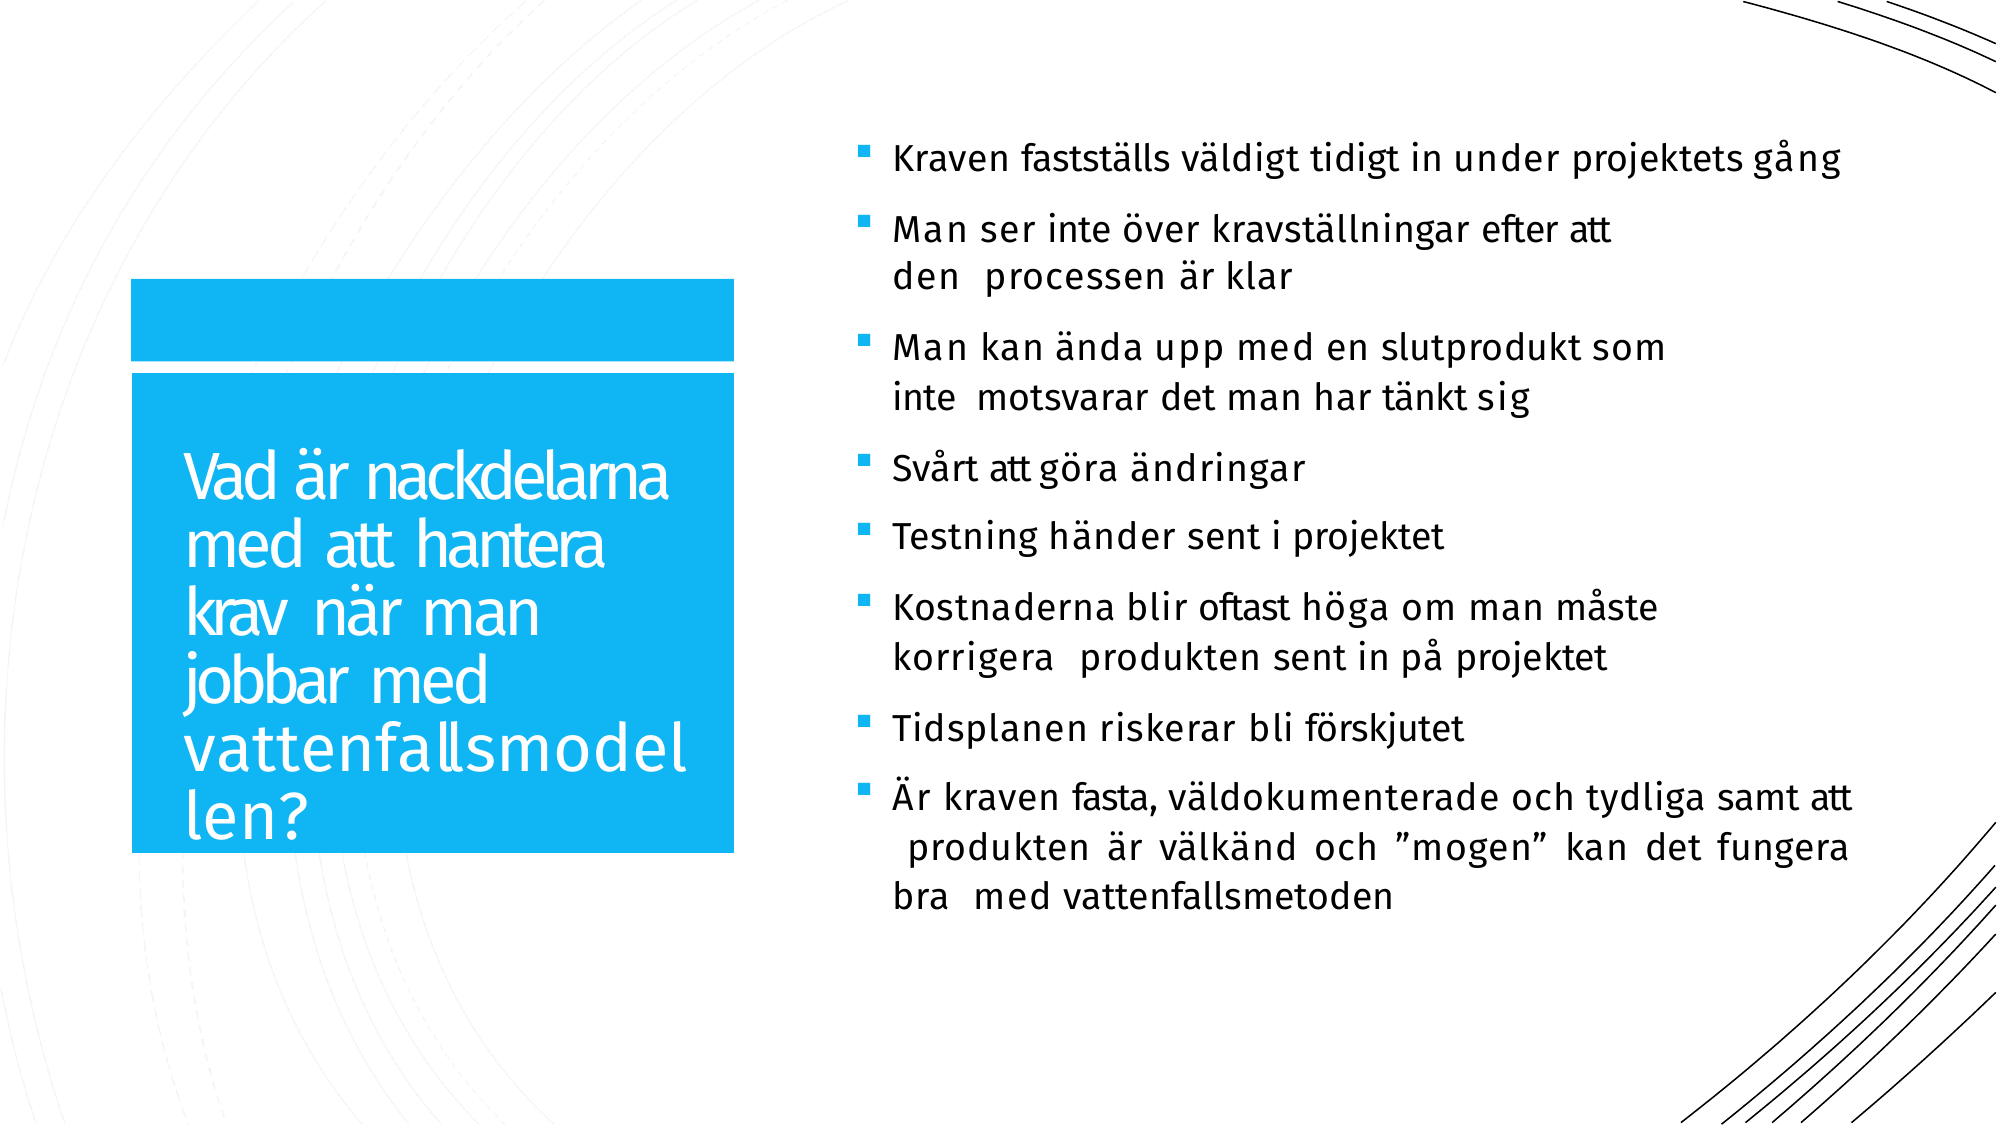

Kraven fastställs väldigt tidigt in under projektets gång
Man ser inte över kravställningar efter att den  processen är klar
Man kan ända upp med en slutprodukt som inte  motsvarar det man har tänkt sig
Svårt att göra ändringar
Testning händer sent i projektet
Kostnaderna blir oftast höga om man måste korrigera  produkten sent in på projektet
Tidsplanen riskerar bli förskjutet
Är kraven fasta, väldokumenterade och tydliga samt att  produkten är välkänd och ”mogen” kan det fungera bra  med vattenfallsmetoden

Vad är nackdelarna  med att hantera krav  när man jobbar med  vattenfallsmodellen?